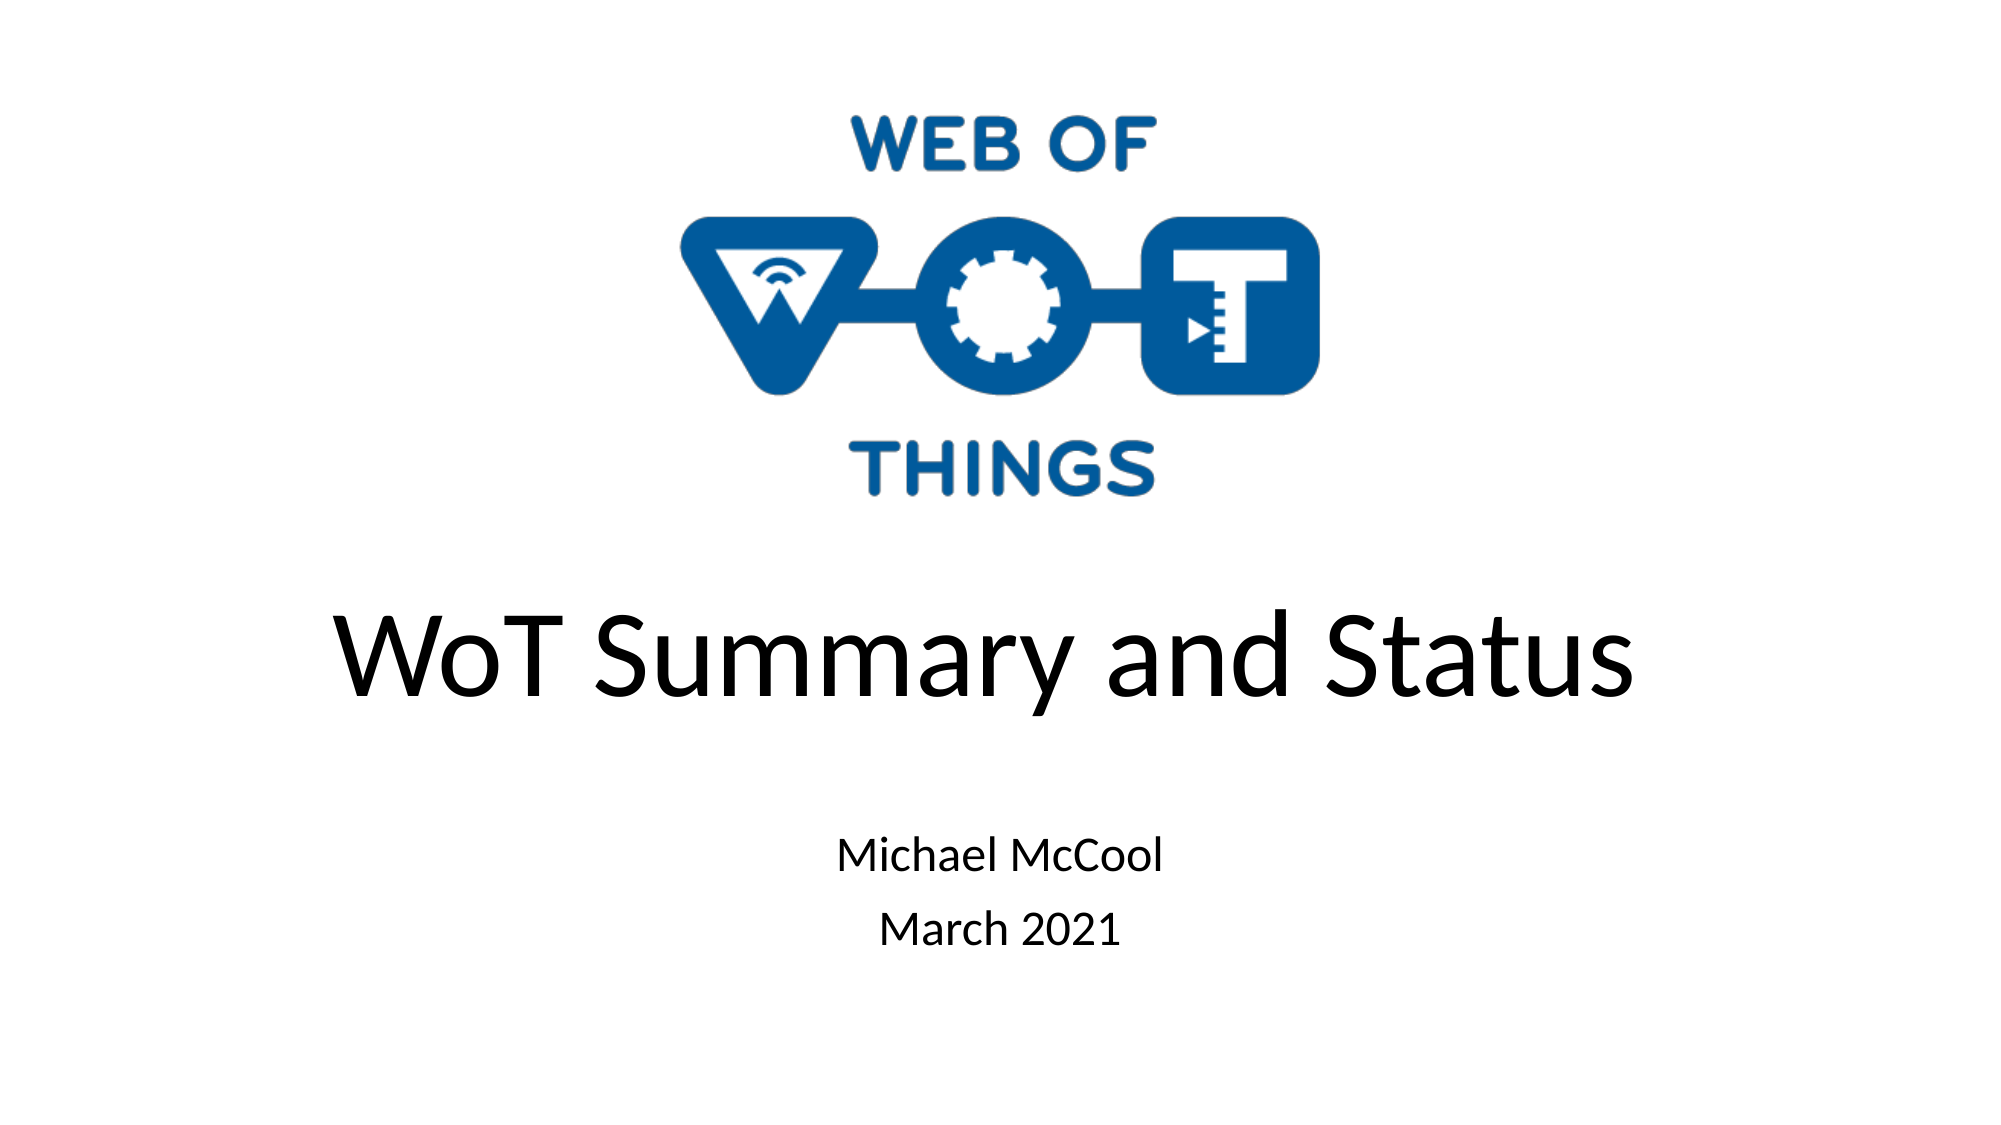

# WoT Summary and Status
Michael McCool
March 2021